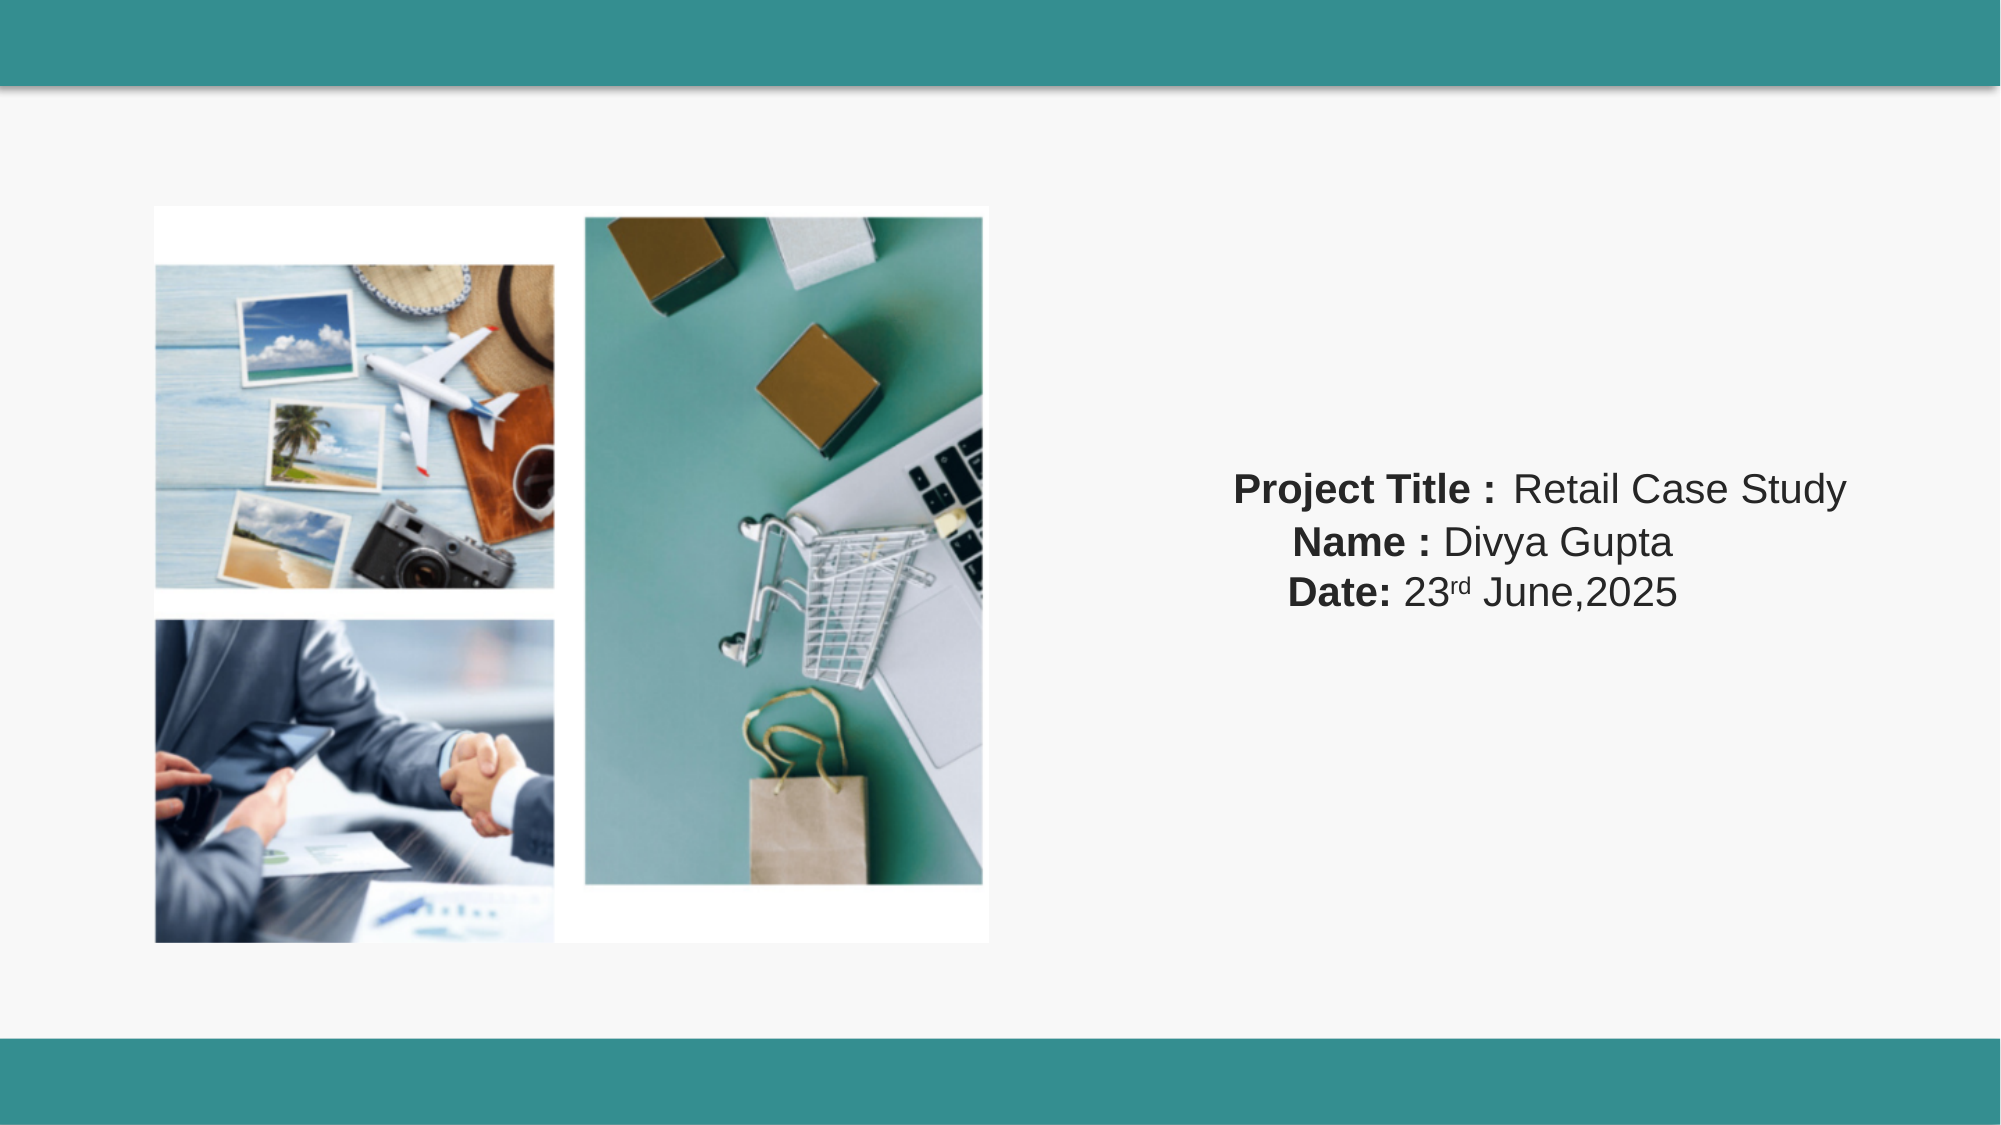

Project Title : Retail Case Study
Name : Divya Gupta
Date: 23rd June,2025